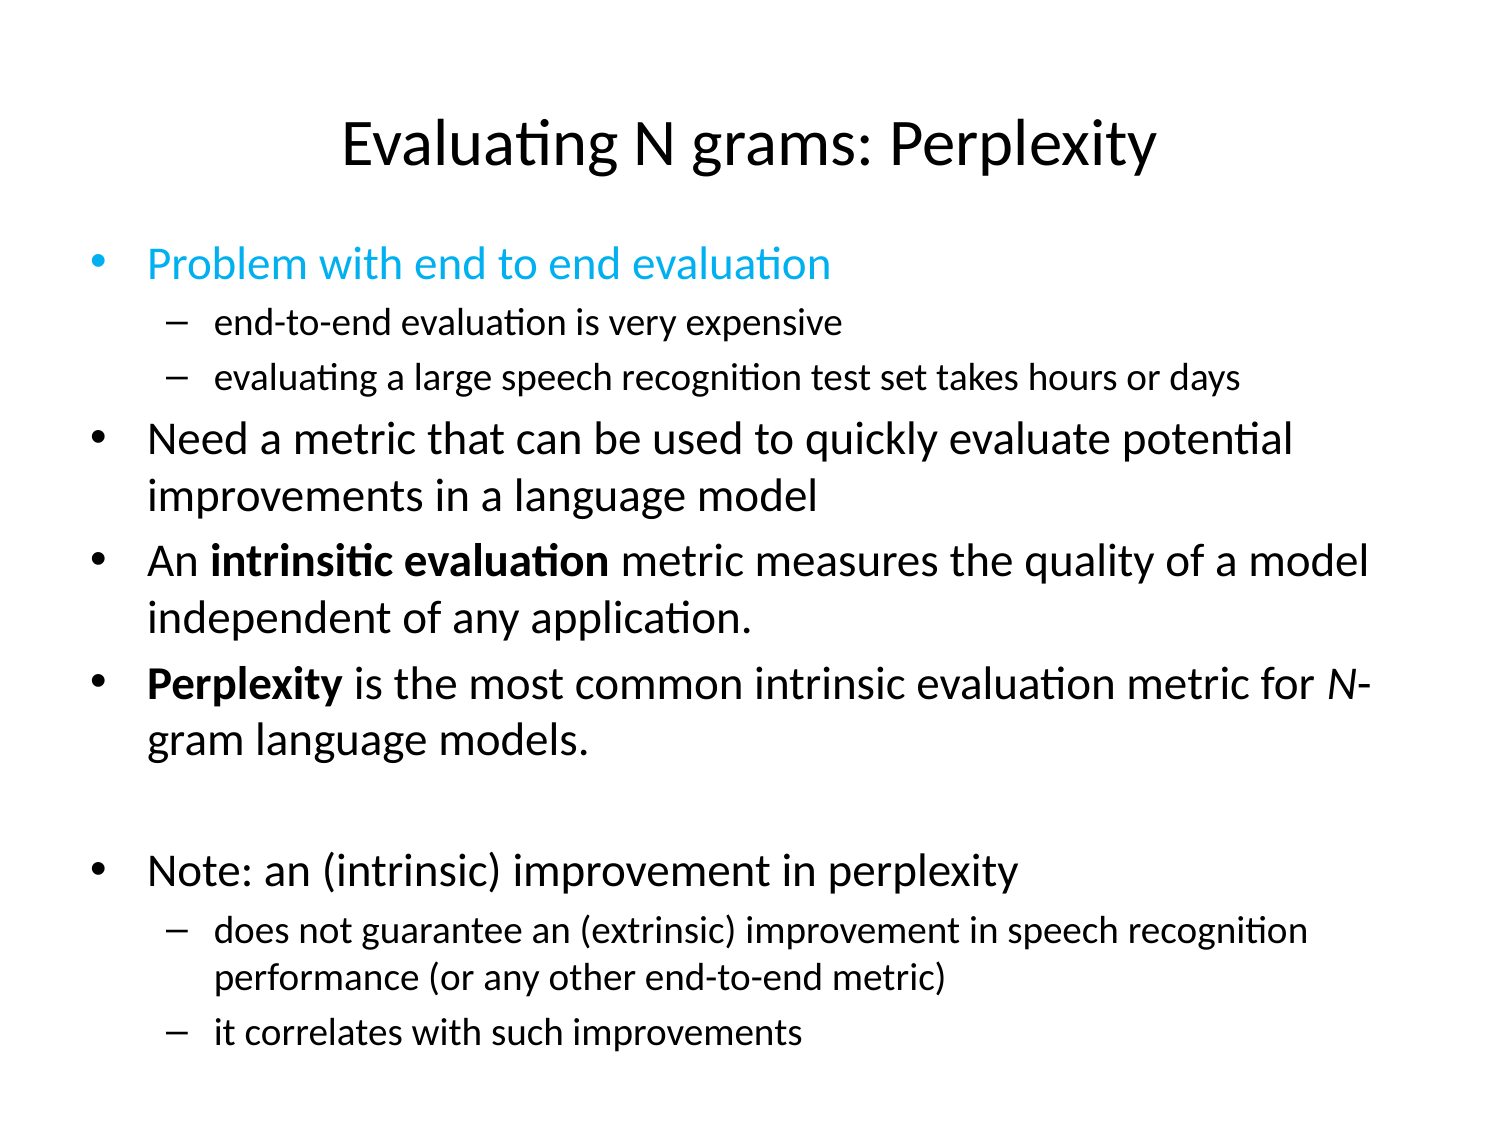

# Evaluating N grams: Perplexity
Problem with end to end evaluation
end-to-end evaluation is very expensive
evaluating a large speech recognition test set takes hours or days
Need a metric that can be used to quickly evaluate potential improvements in a language model
An intrinsitic evaluation metric measures the quality of a model independent of any application.
Perplexity is the most common intrinsic evaluation metric for N-gram language models.

Note: an (intrinsic) improvement in perplexity
does not guarantee an (extrinsic) improvement in speech recognition performance (or any other end-to-end metric)
it correlates with such improvements